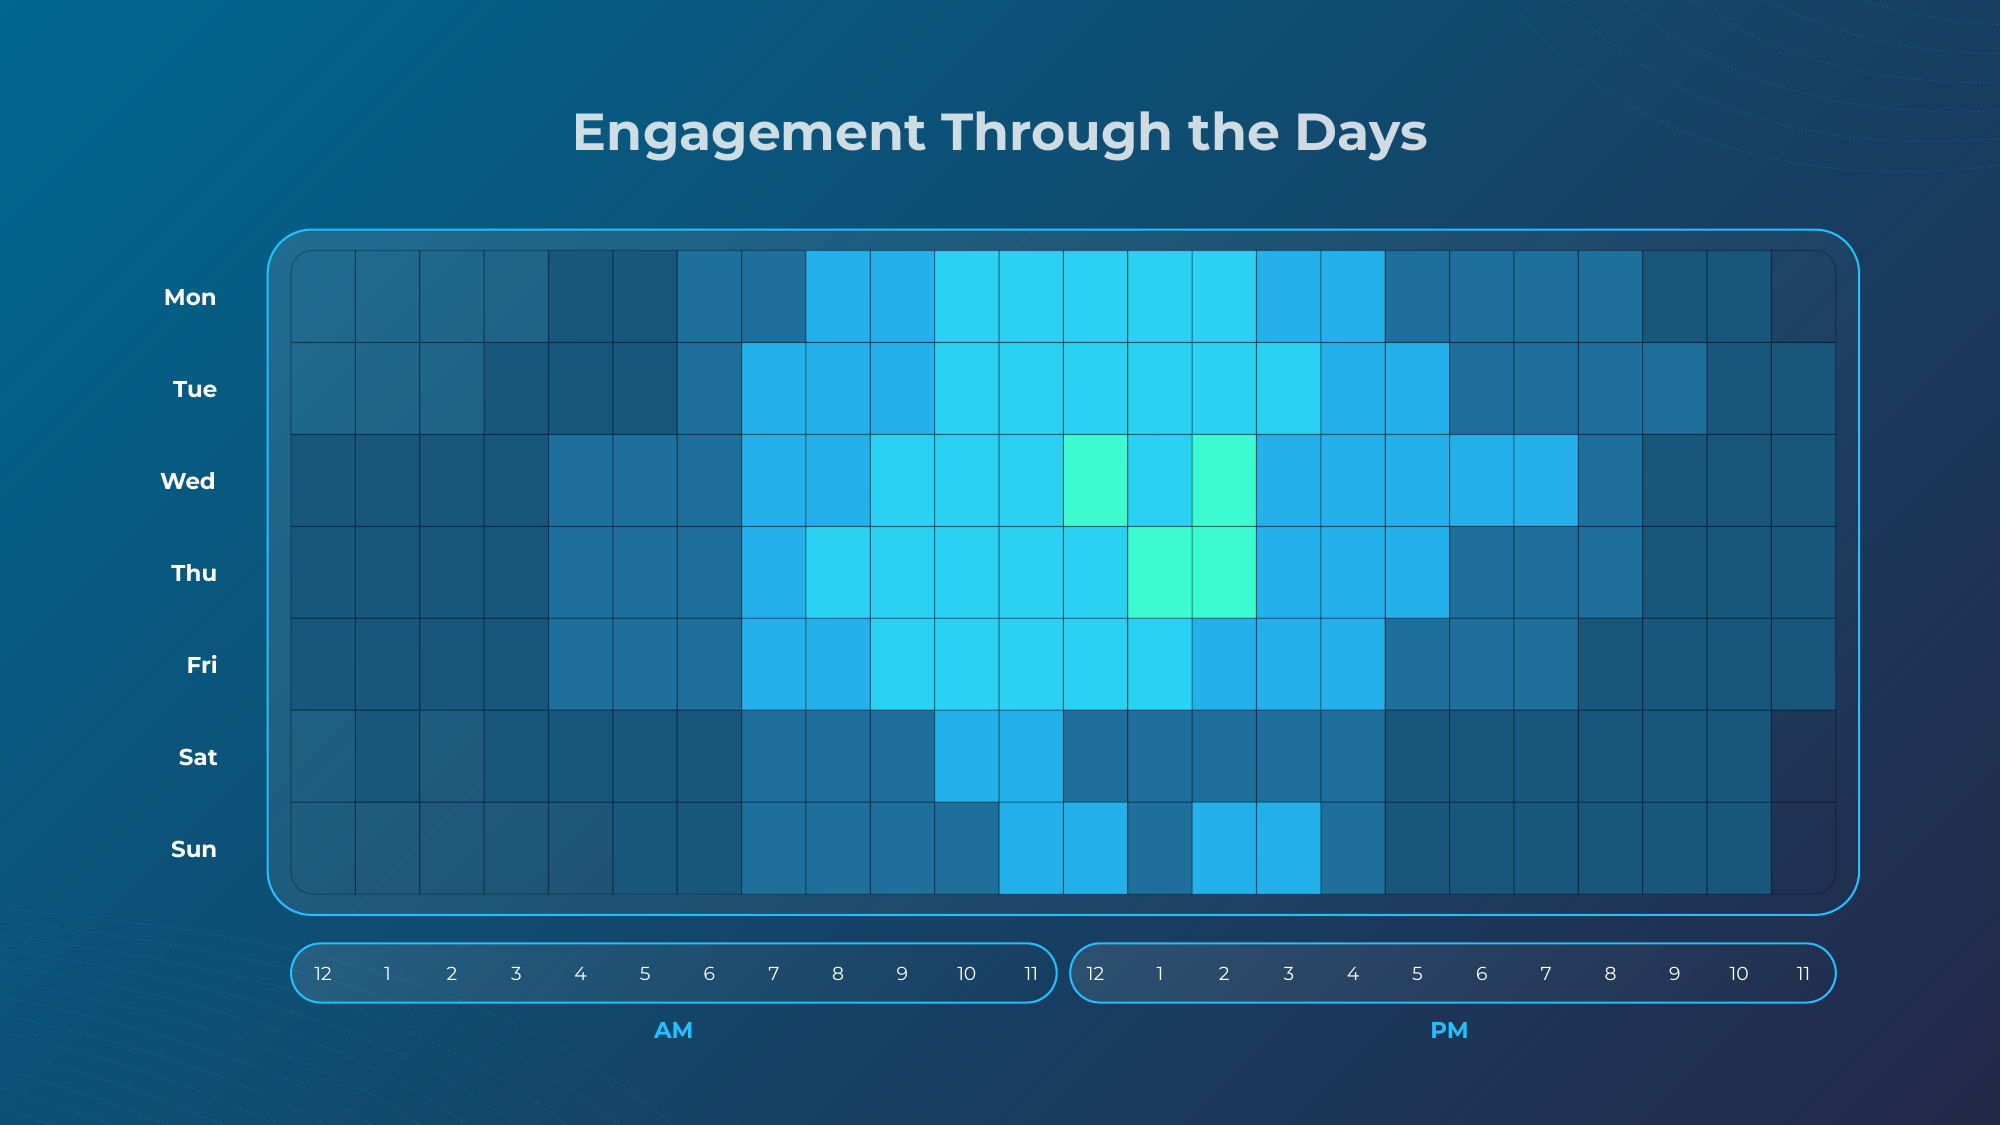

Engagement Through the Days

Mon
Tue
Wed
Thu
Fri
Sat
Sun

12
1
2
3
4
5
6
7
8
9
10
11

12
1
2
3
4
5
6
7
8
9
10
11
AM
PM